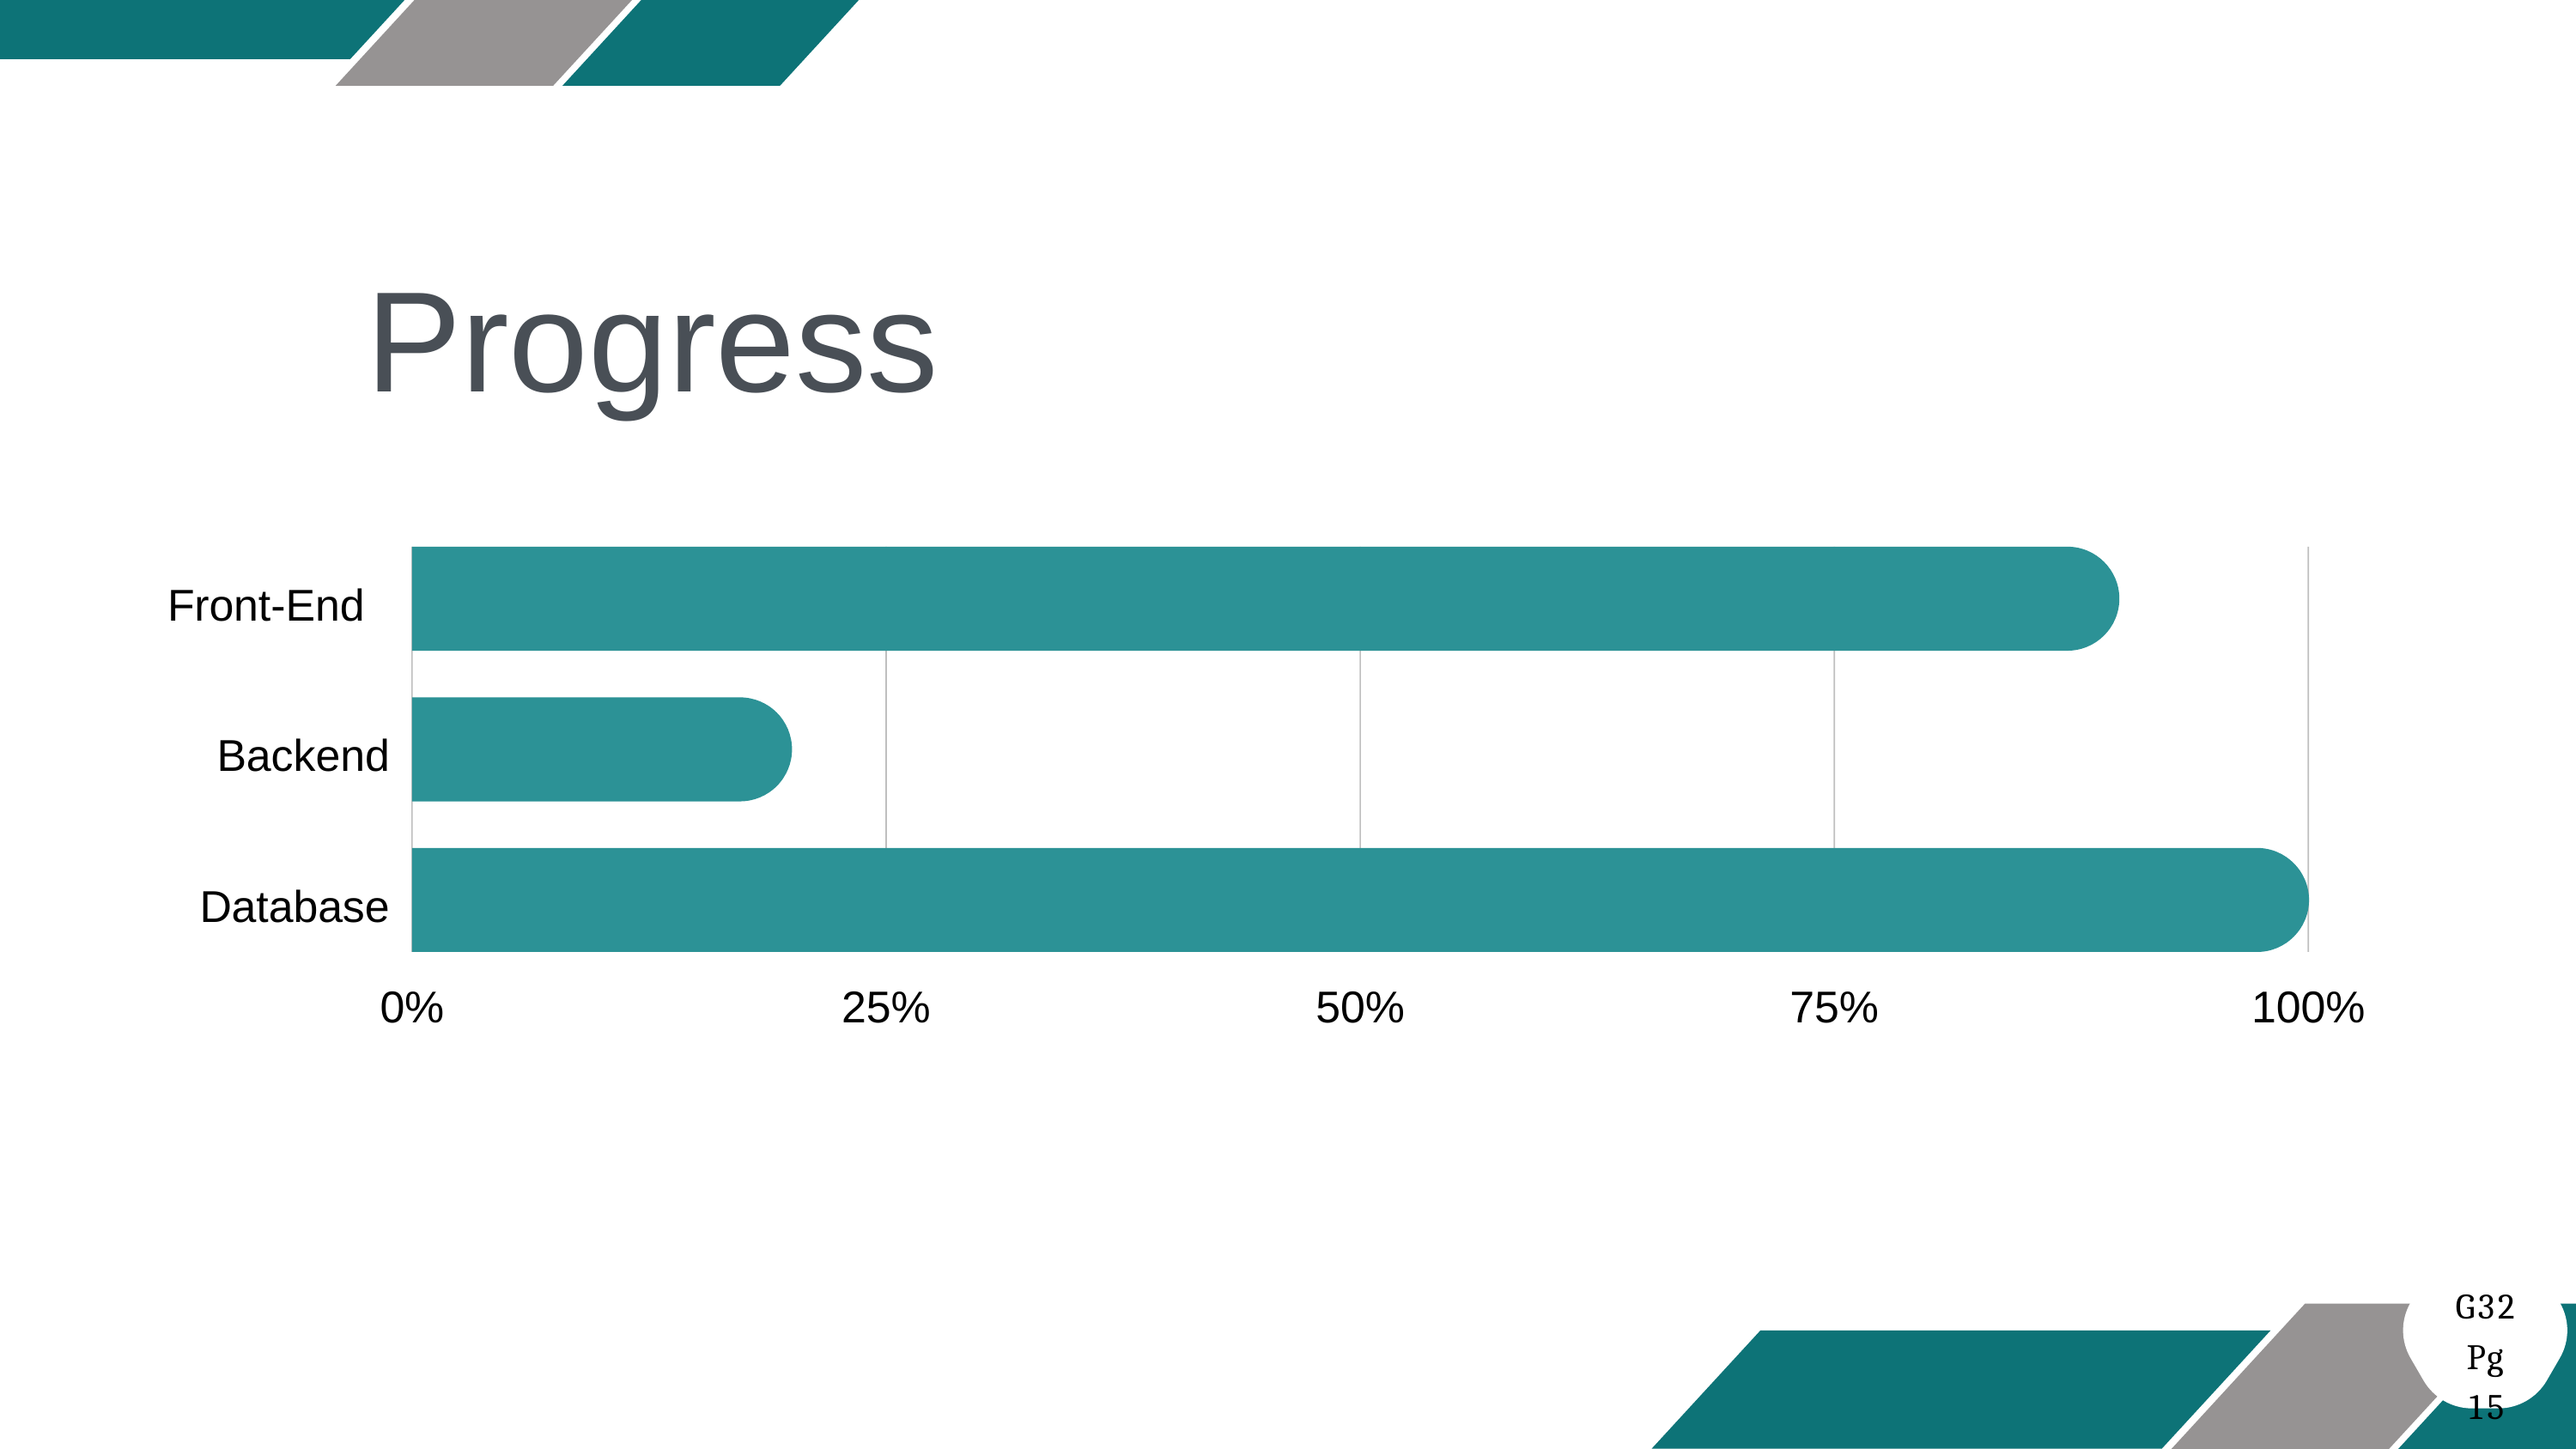

Progress

Front-End
Backend
Database
0%
25%
50%
75%
100%

G32
Pg 15